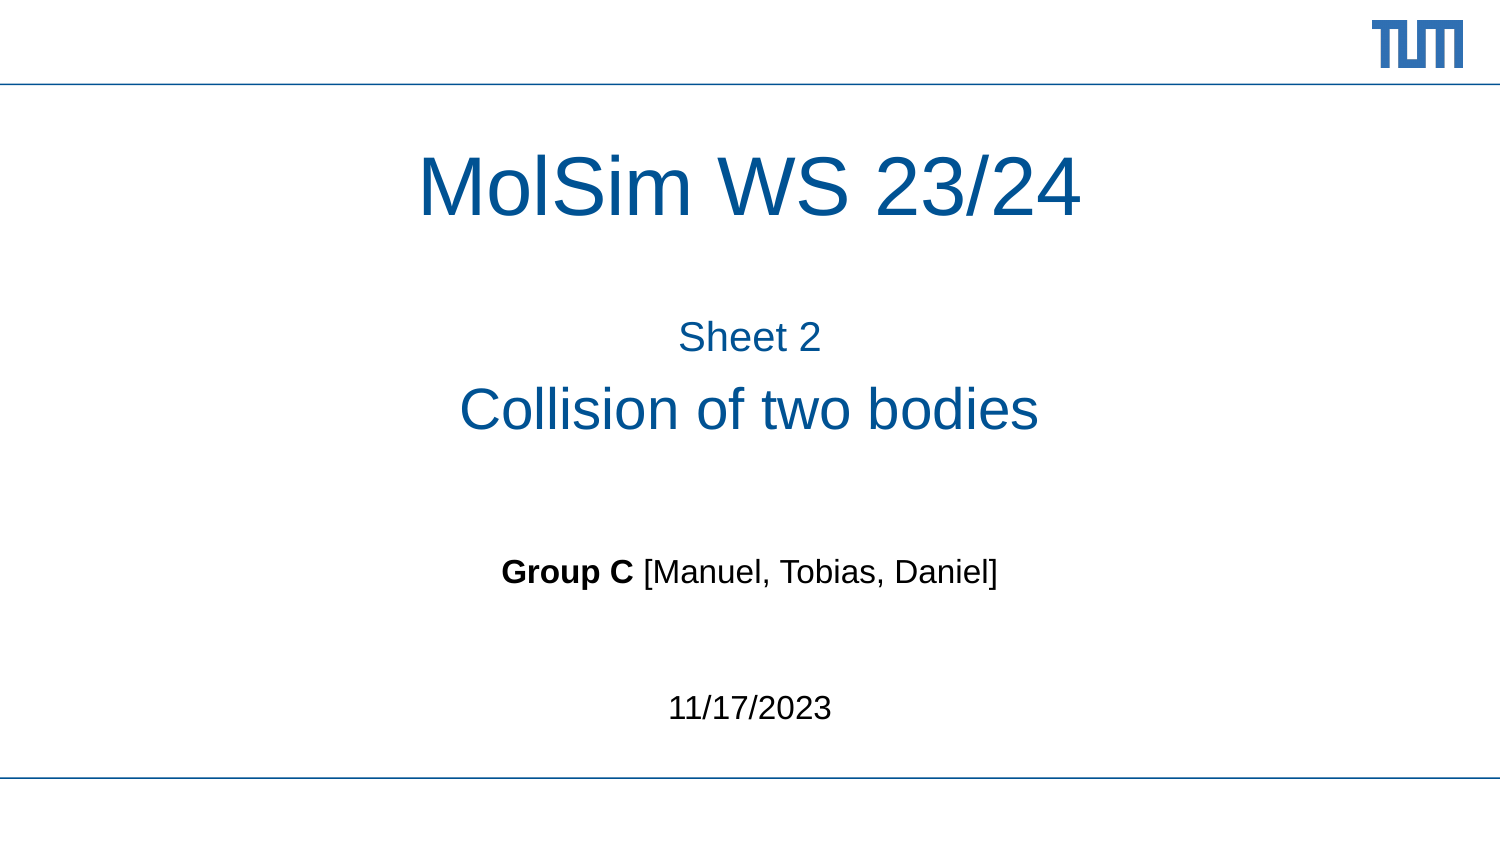

# MolSim WS 23/24
Sheet 2
Collision of two bodies
Group C [Manuel, Tobias, Daniel]
11/17/2023